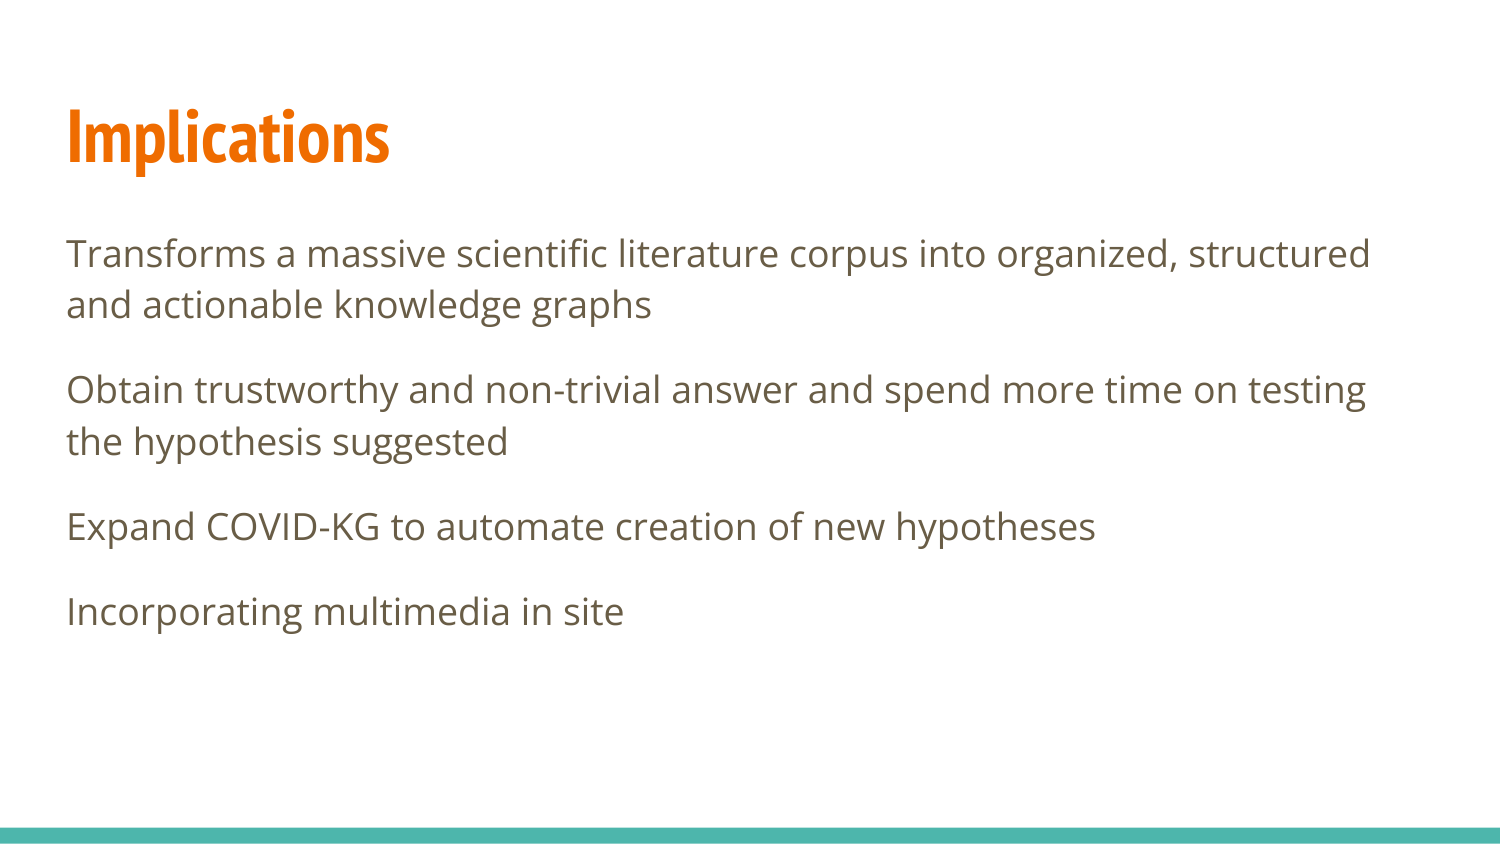

# Implications
Transforms a massive scientific literature corpus into organized, structured and actionable knowledge graphs
Obtain trustworthy and non-trivial answer and spend more time on testing the hypothesis suggested
Expand COVID-KG to automate creation of new hypotheses
Incorporating multimedia in site